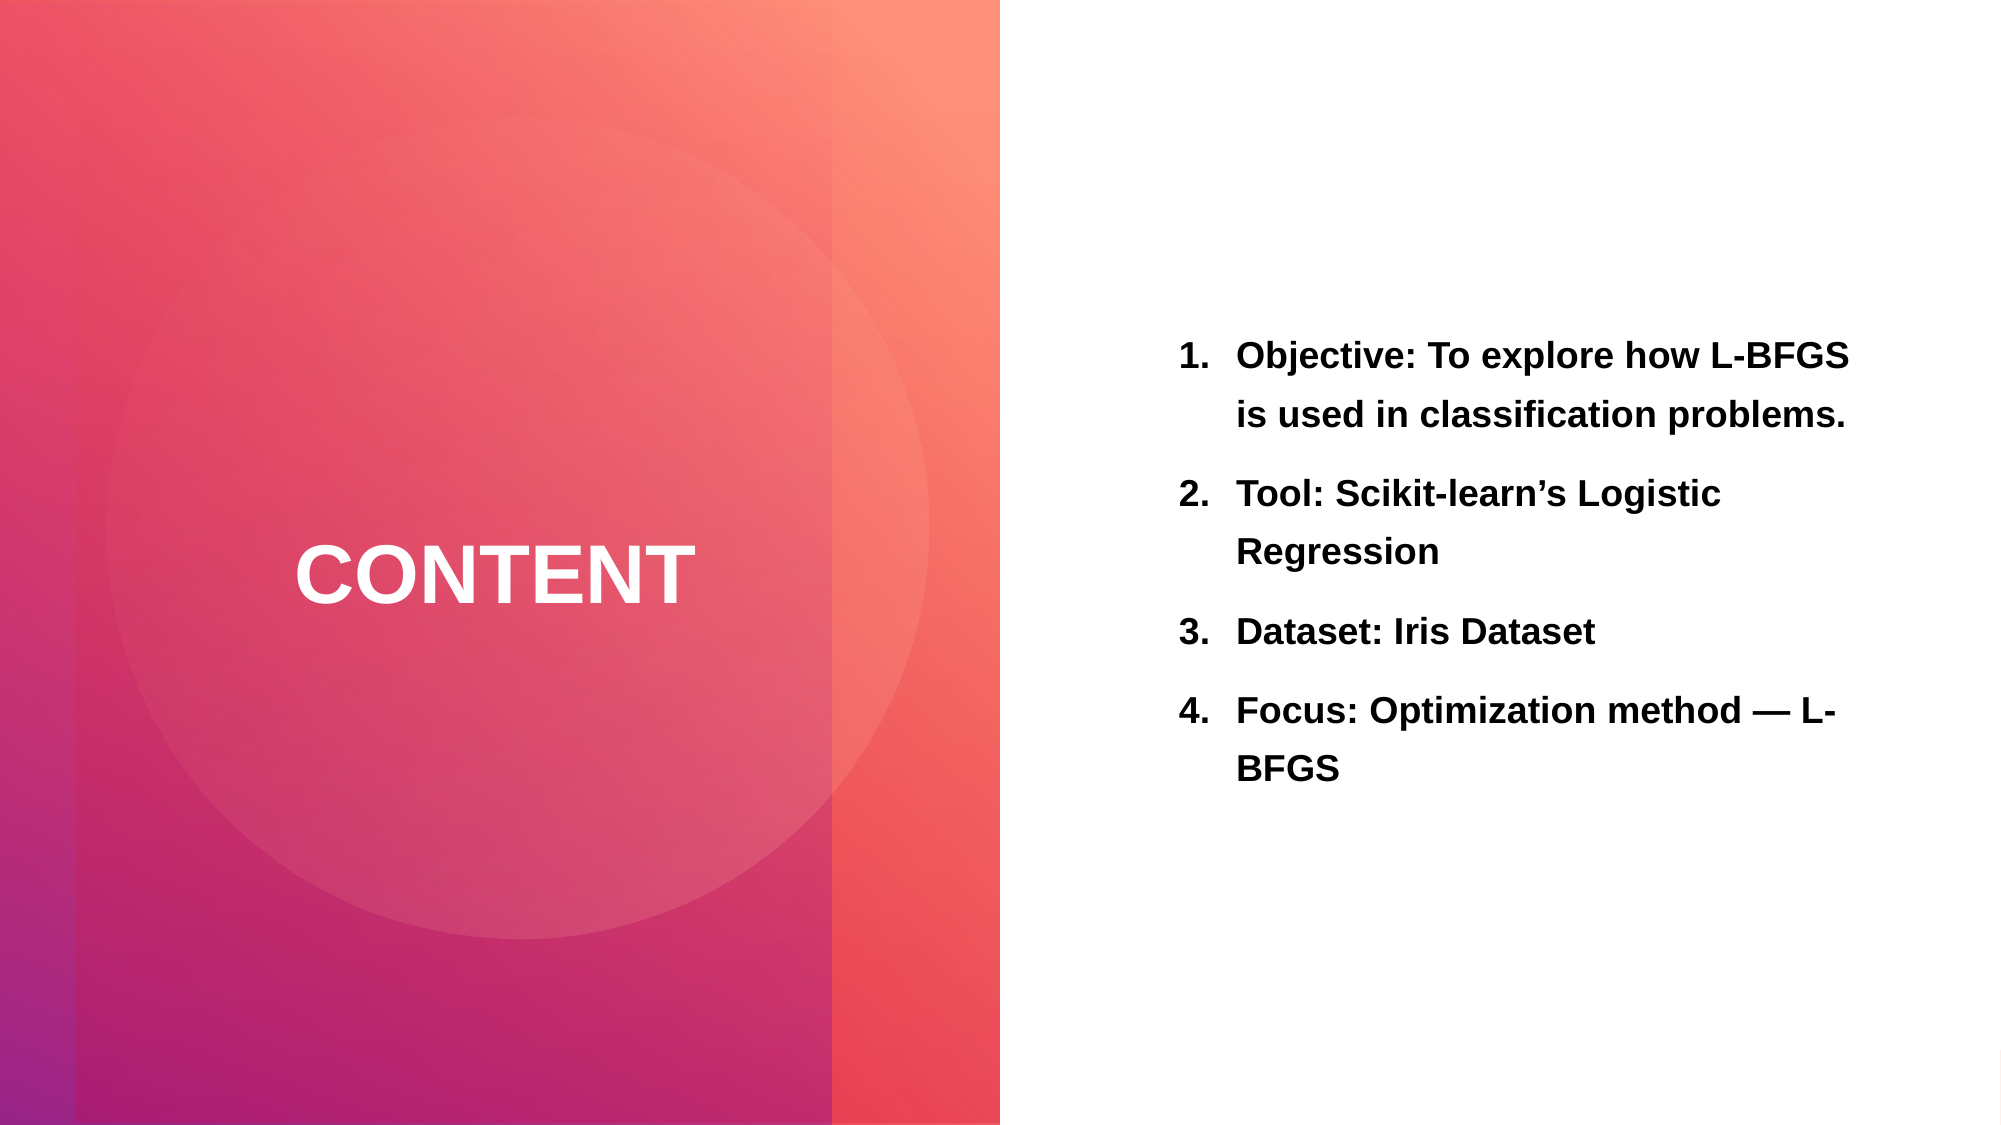

Objective: To explore how L-BFGS is used in classification problems.
Tool: Scikit-learn’s Logistic Regression
Dataset: Iris Dataset
Focus: Optimization method — L-BFGS

# CONTENT